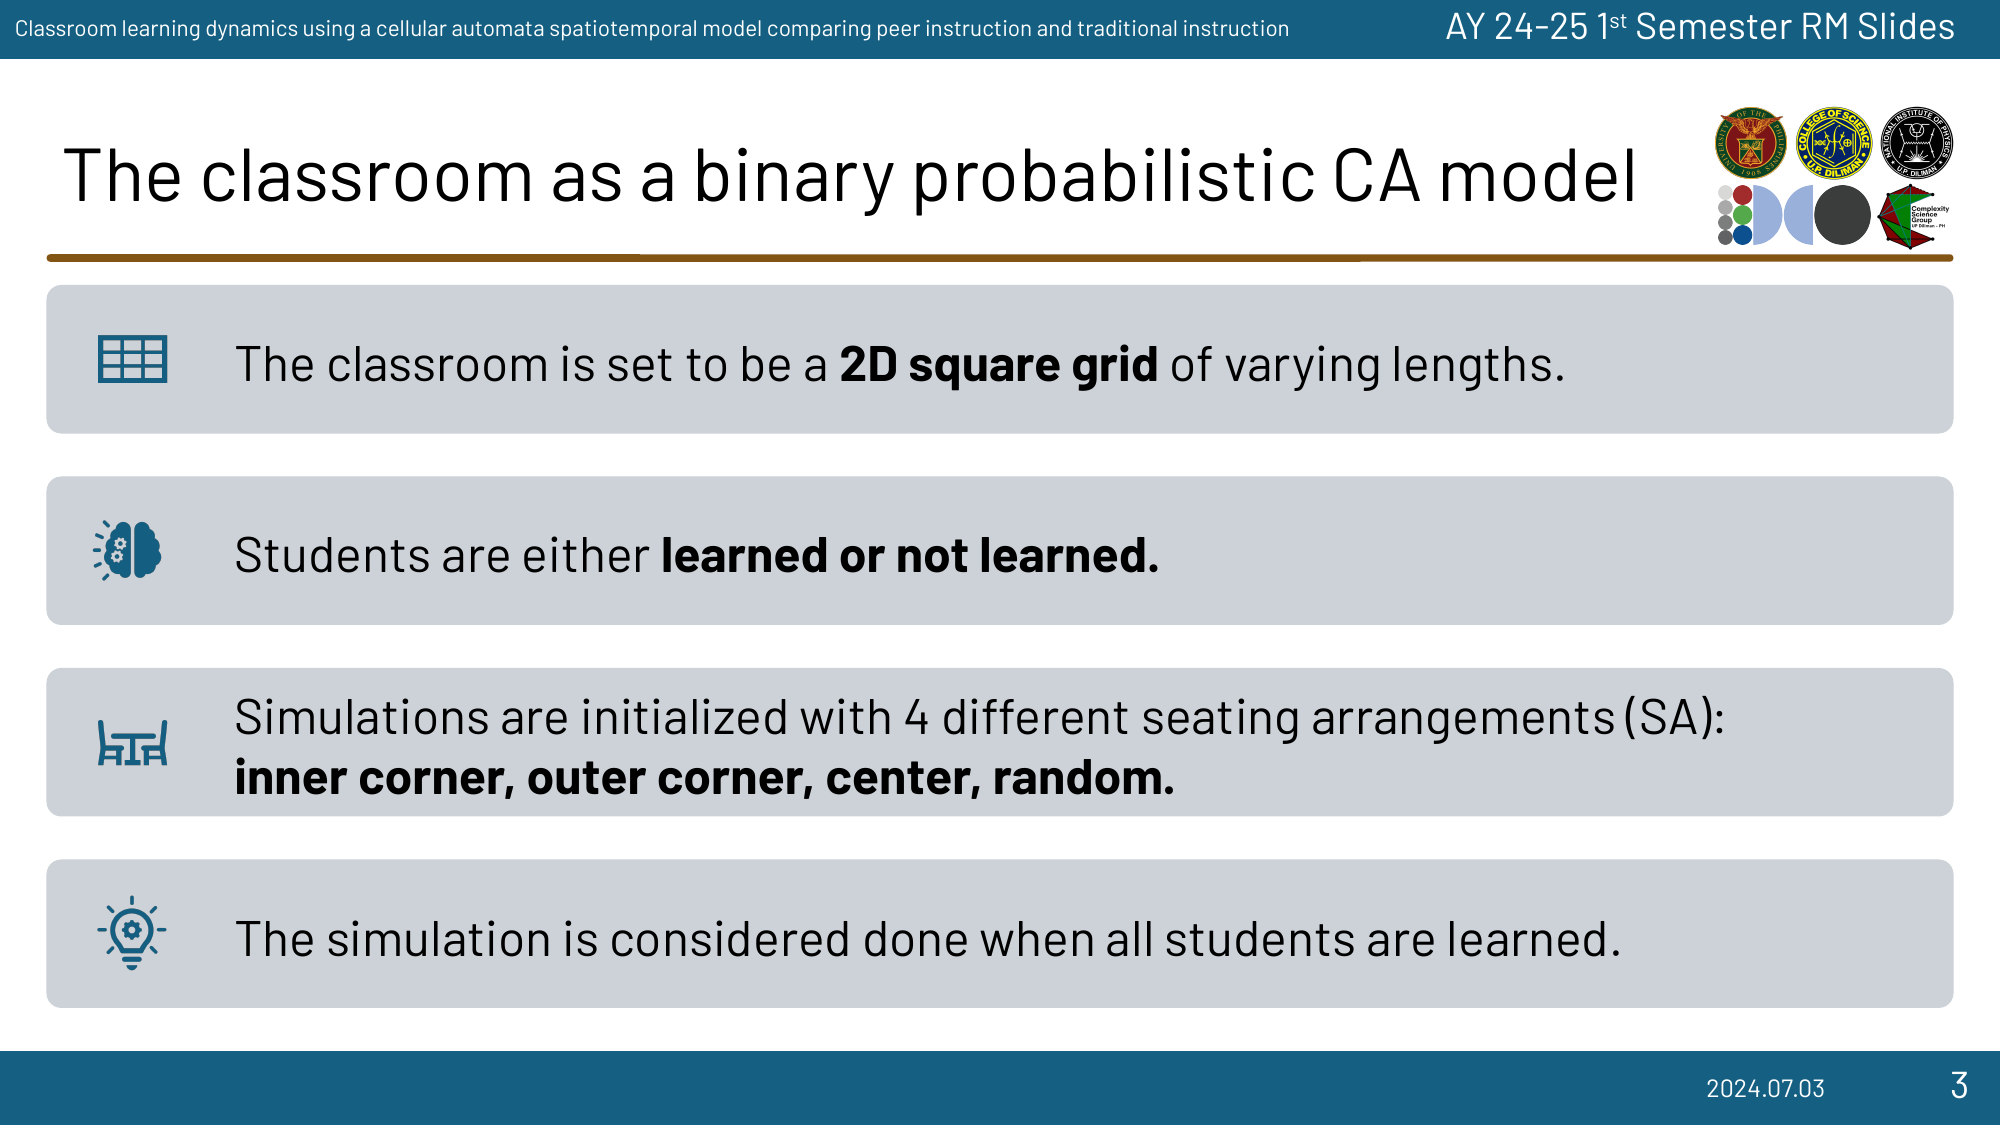

# The classroom as a binary probabilistic CA model
The classroom is set to be a 2D square grid of varying lengths.
Students are either learned or not learned.
Simulations are initialized with 4 different seating arrangements (SA):
inner corner, outer corner, center, random.
The simulation is considered done when all students are learned.

2024.07.03
3